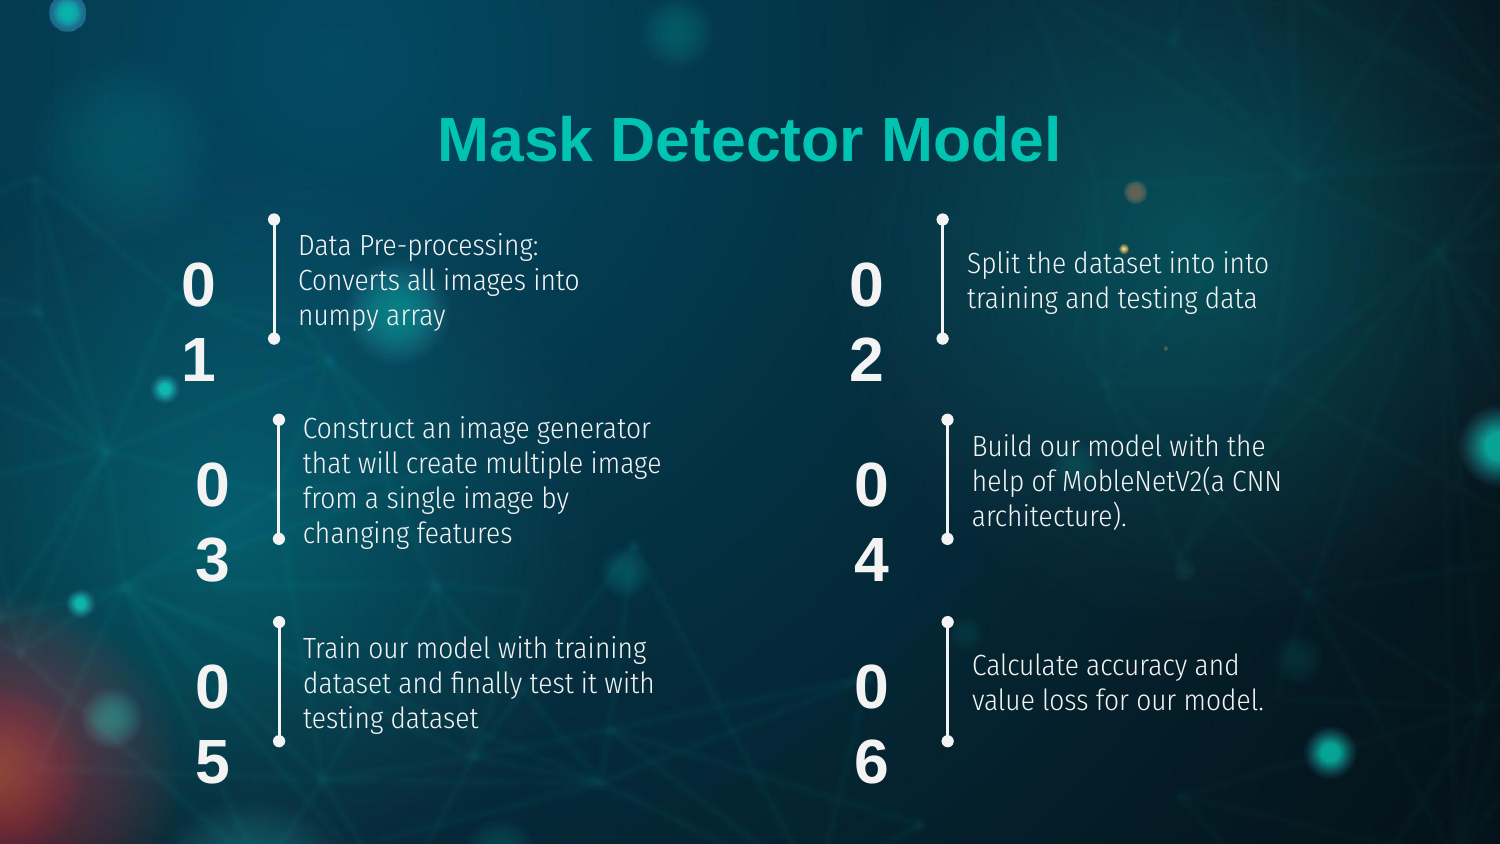

# Mask Detector Model
Data Pre-processing:
Converts all images into numpy array
Split the dataset into into training and testing data
01
02
Construct an image generator that will create multiple image from a single image by changing features
Build our model with the help of MobleNetV2(a CNN architecture).
03
04
Train our model with training dataset and finally test it with testing dataset
Calculate accuracy and value loss for our model.
05
06